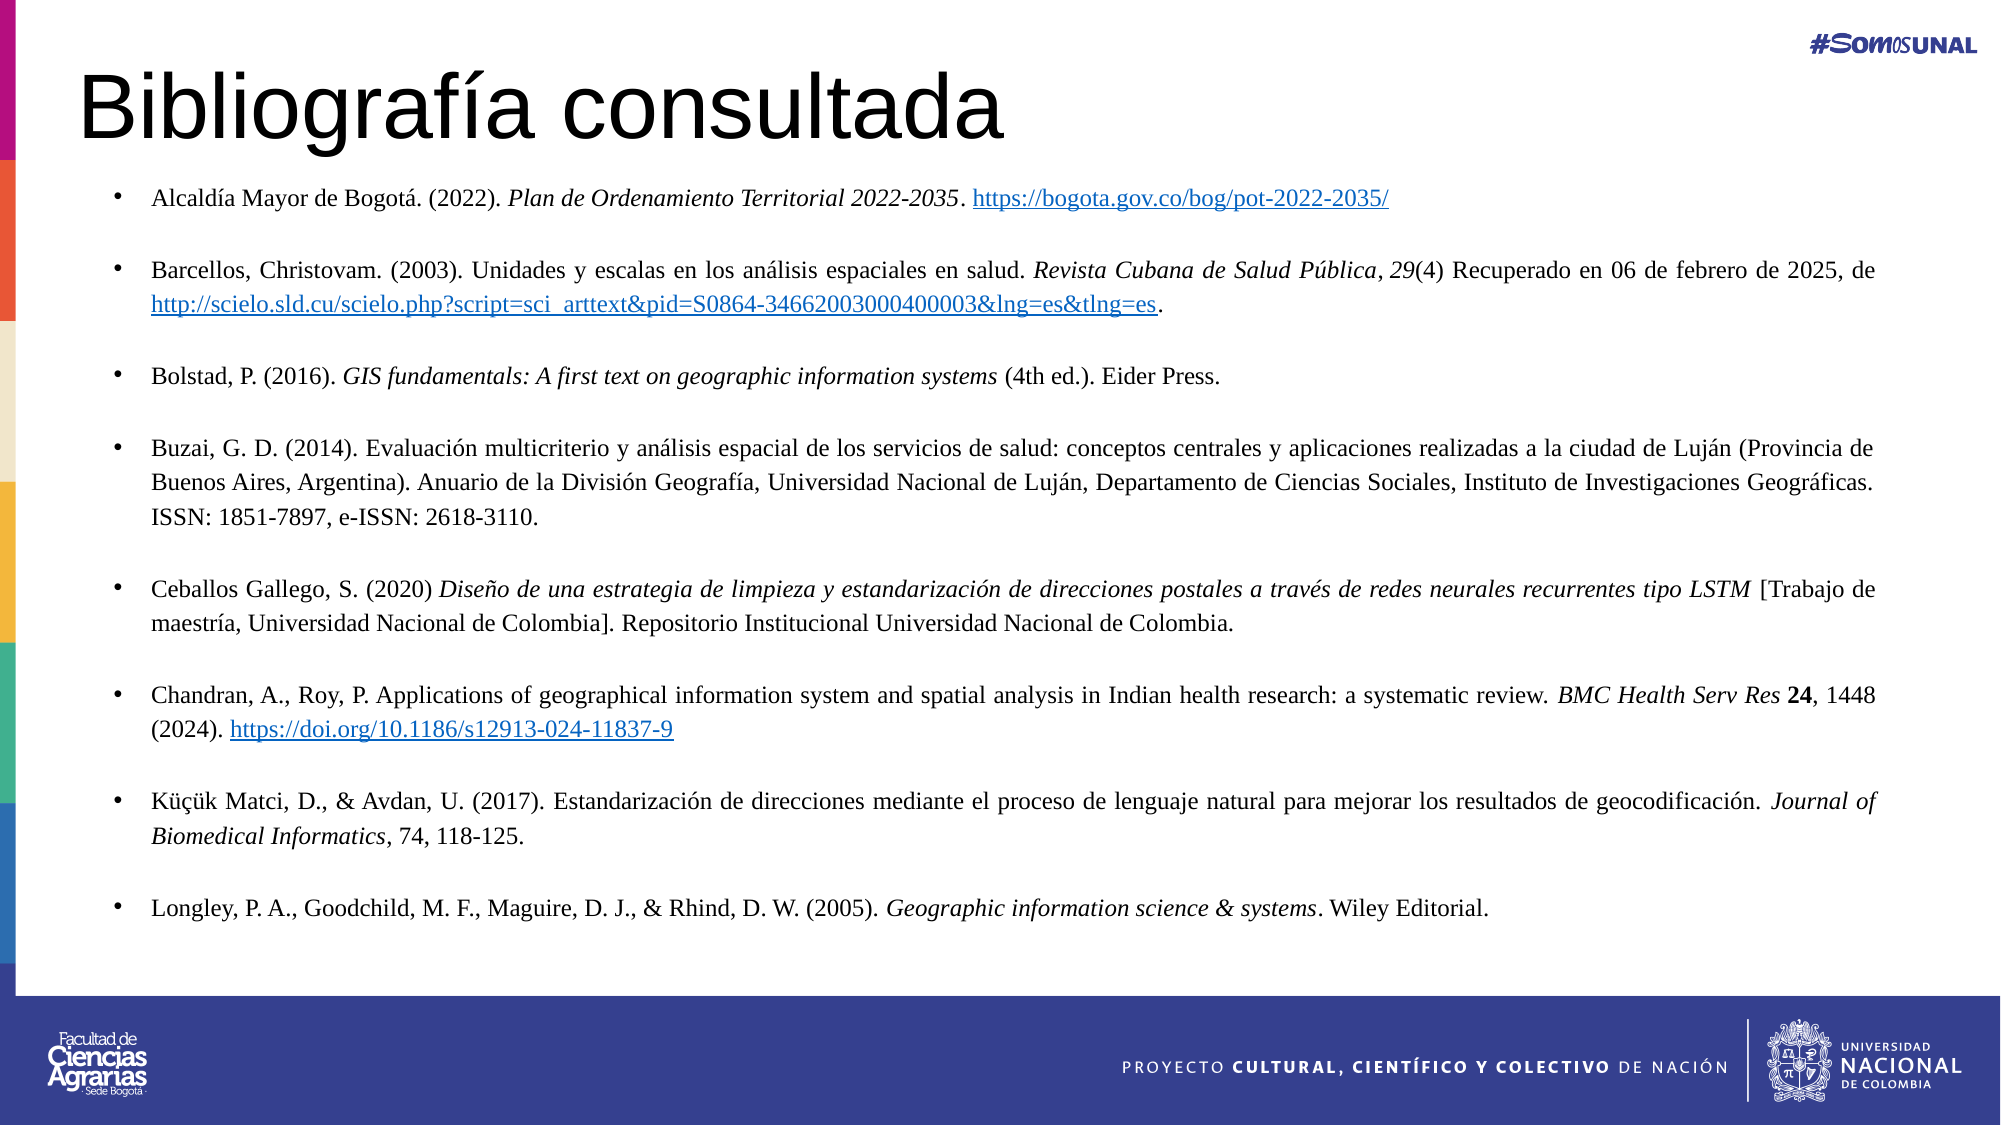

# Bibliografía consultada
Alcaldía Mayor de Bogotá. (2022). Plan de Ordenamiento Territorial 2022-2035. https://bogota.gov.co/bog/pot-2022-2035/
Barcellos, Christovam. (2003). Unidades y escalas en los análisis espaciales en salud. Revista Cubana de Salud Pública, 29(4) Recuperado en 06 de febrero de 2025, de http://scielo.sld.cu/scielo.php?script=sci_arttext&pid=S0864-34662003000400003&lng=es&tlng=es.
Bolstad, P. (2016). GIS fundamentals: A first text on geographic information systems (4th ed.). Eider Press.
Buzai, G. D. (2014). Evaluación multicriterio y análisis espacial de los servicios de salud: conceptos centrales y aplicaciones realizadas a la ciudad de Luján (Provincia de Buenos Aires, Argentina). Anuario de la División Geografía, Universidad Nacional de Luján, Departamento de Ciencias Sociales, Instituto de Investigaciones Geográficas. ISSN: 1851-7897, e-ISSN: 2618-3110.
Ceballos Gallego, S. (2020) Diseño de una estrategia de limpieza y estandarización de direcciones postales a través de redes neurales recurrentes tipo LSTM [Trabajo de maestría, Universidad Nacional de Colombia]. Repositorio Institucional Universidad Nacional de Colombia.
Chandran, A., Roy, P. Applications of geographical information system and spatial analysis in Indian health research: a systematic review. BMC Health Serv Res 24, 1448 (2024). https://doi.org/10.1186/s12913-024-11837-9
Küçük Matci, D., & Avdan, U. (2017). Estandarización de direcciones mediante el proceso de lenguaje natural para mejorar los resultados de geocodificación. Journal of Biomedical Informatics, 74, 118-125.
Longley, P. A., Goodchild, M. F., Maguire, D. J., & Rhind, D. W. (2005). Geographic information science & systems. Wiley Editorial.